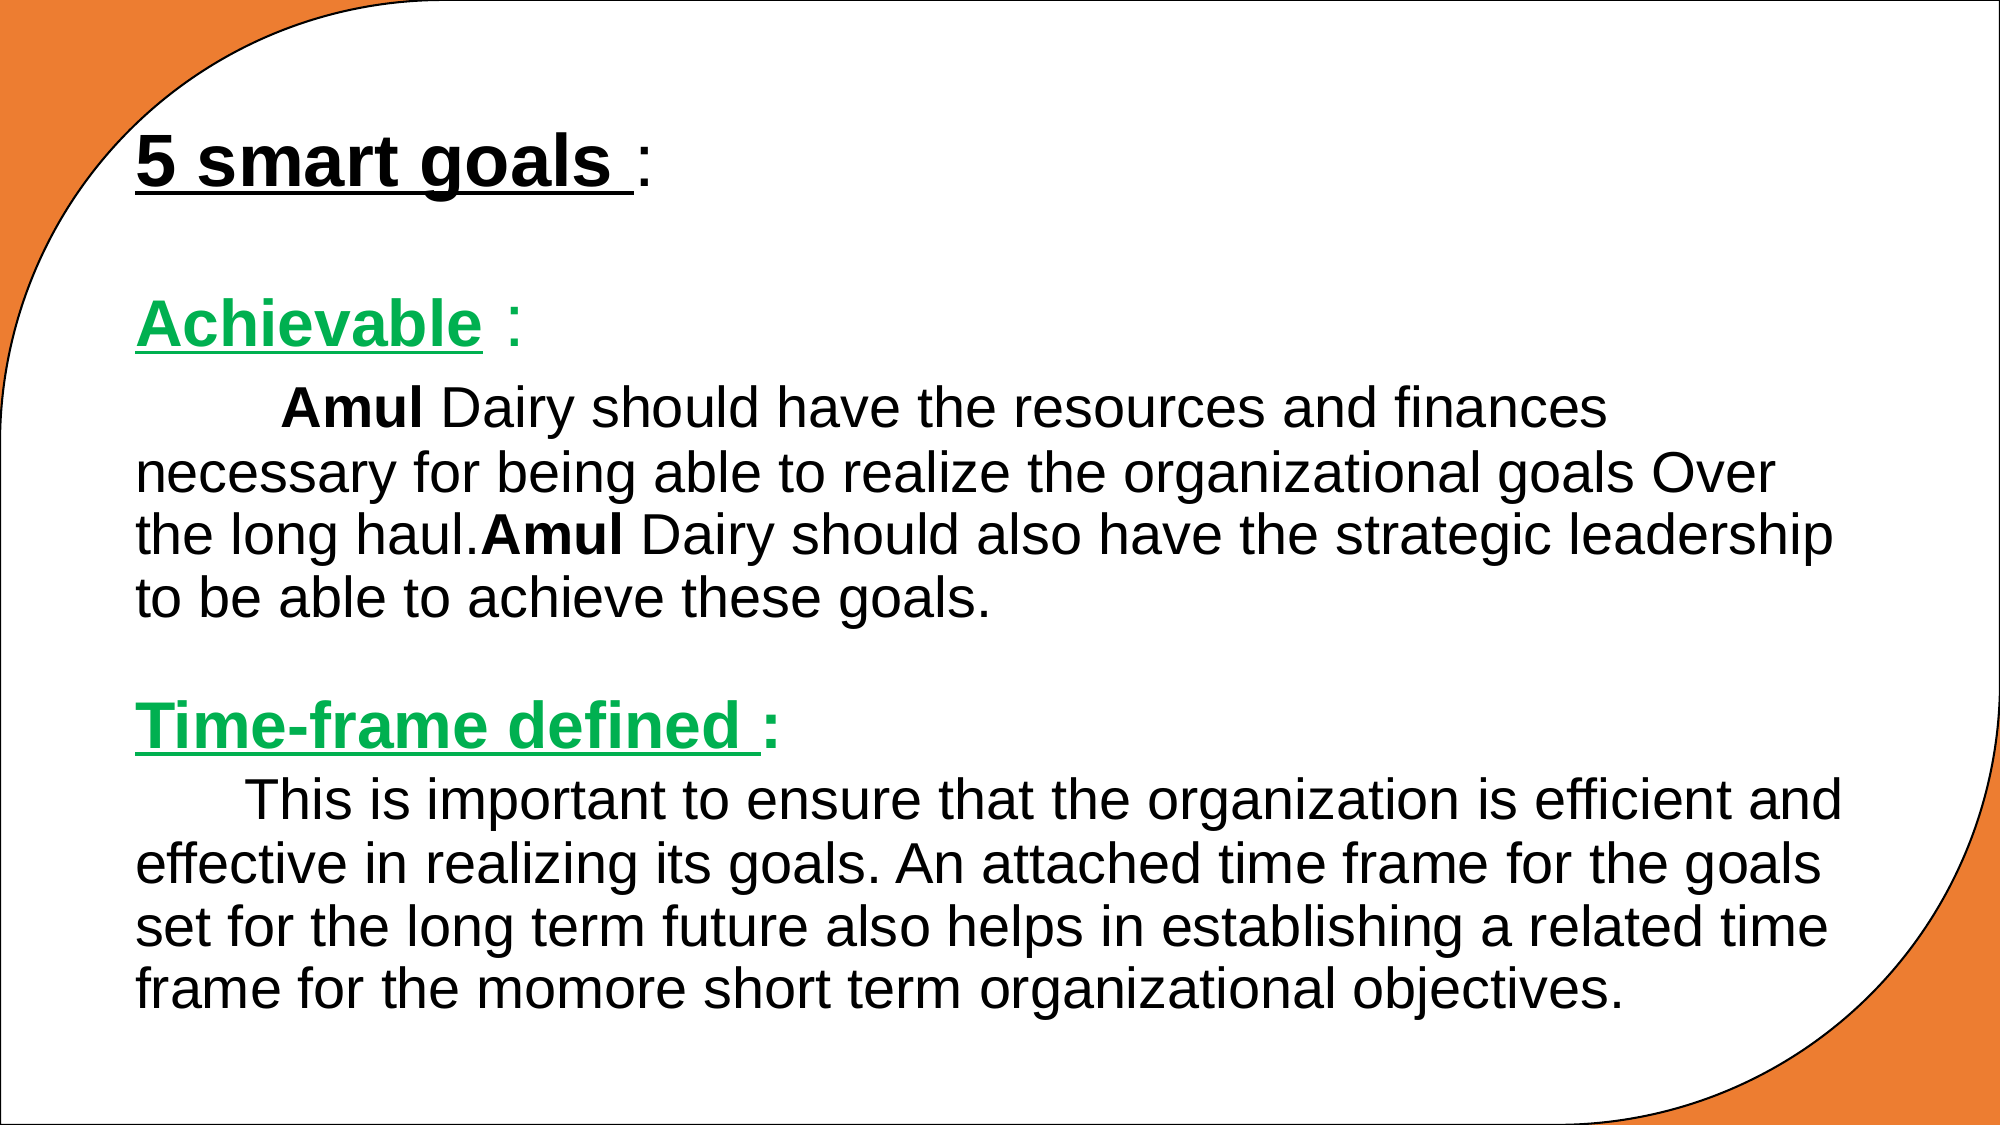

# 5 smart goals : Achievable : Amul Dairy should have the resources and finances necessary for being able to realize the organizational goals Over the long haul.Amul Dairy should also have the strategic leadership to be able to achieve these goals. Time-frame defined : This is important to ensure that the organization is efficient and effective in realizing its goals. An attached time frame for the goals set for the long term future also helps in establishing a related time frame for the momore short term organizational objectives.